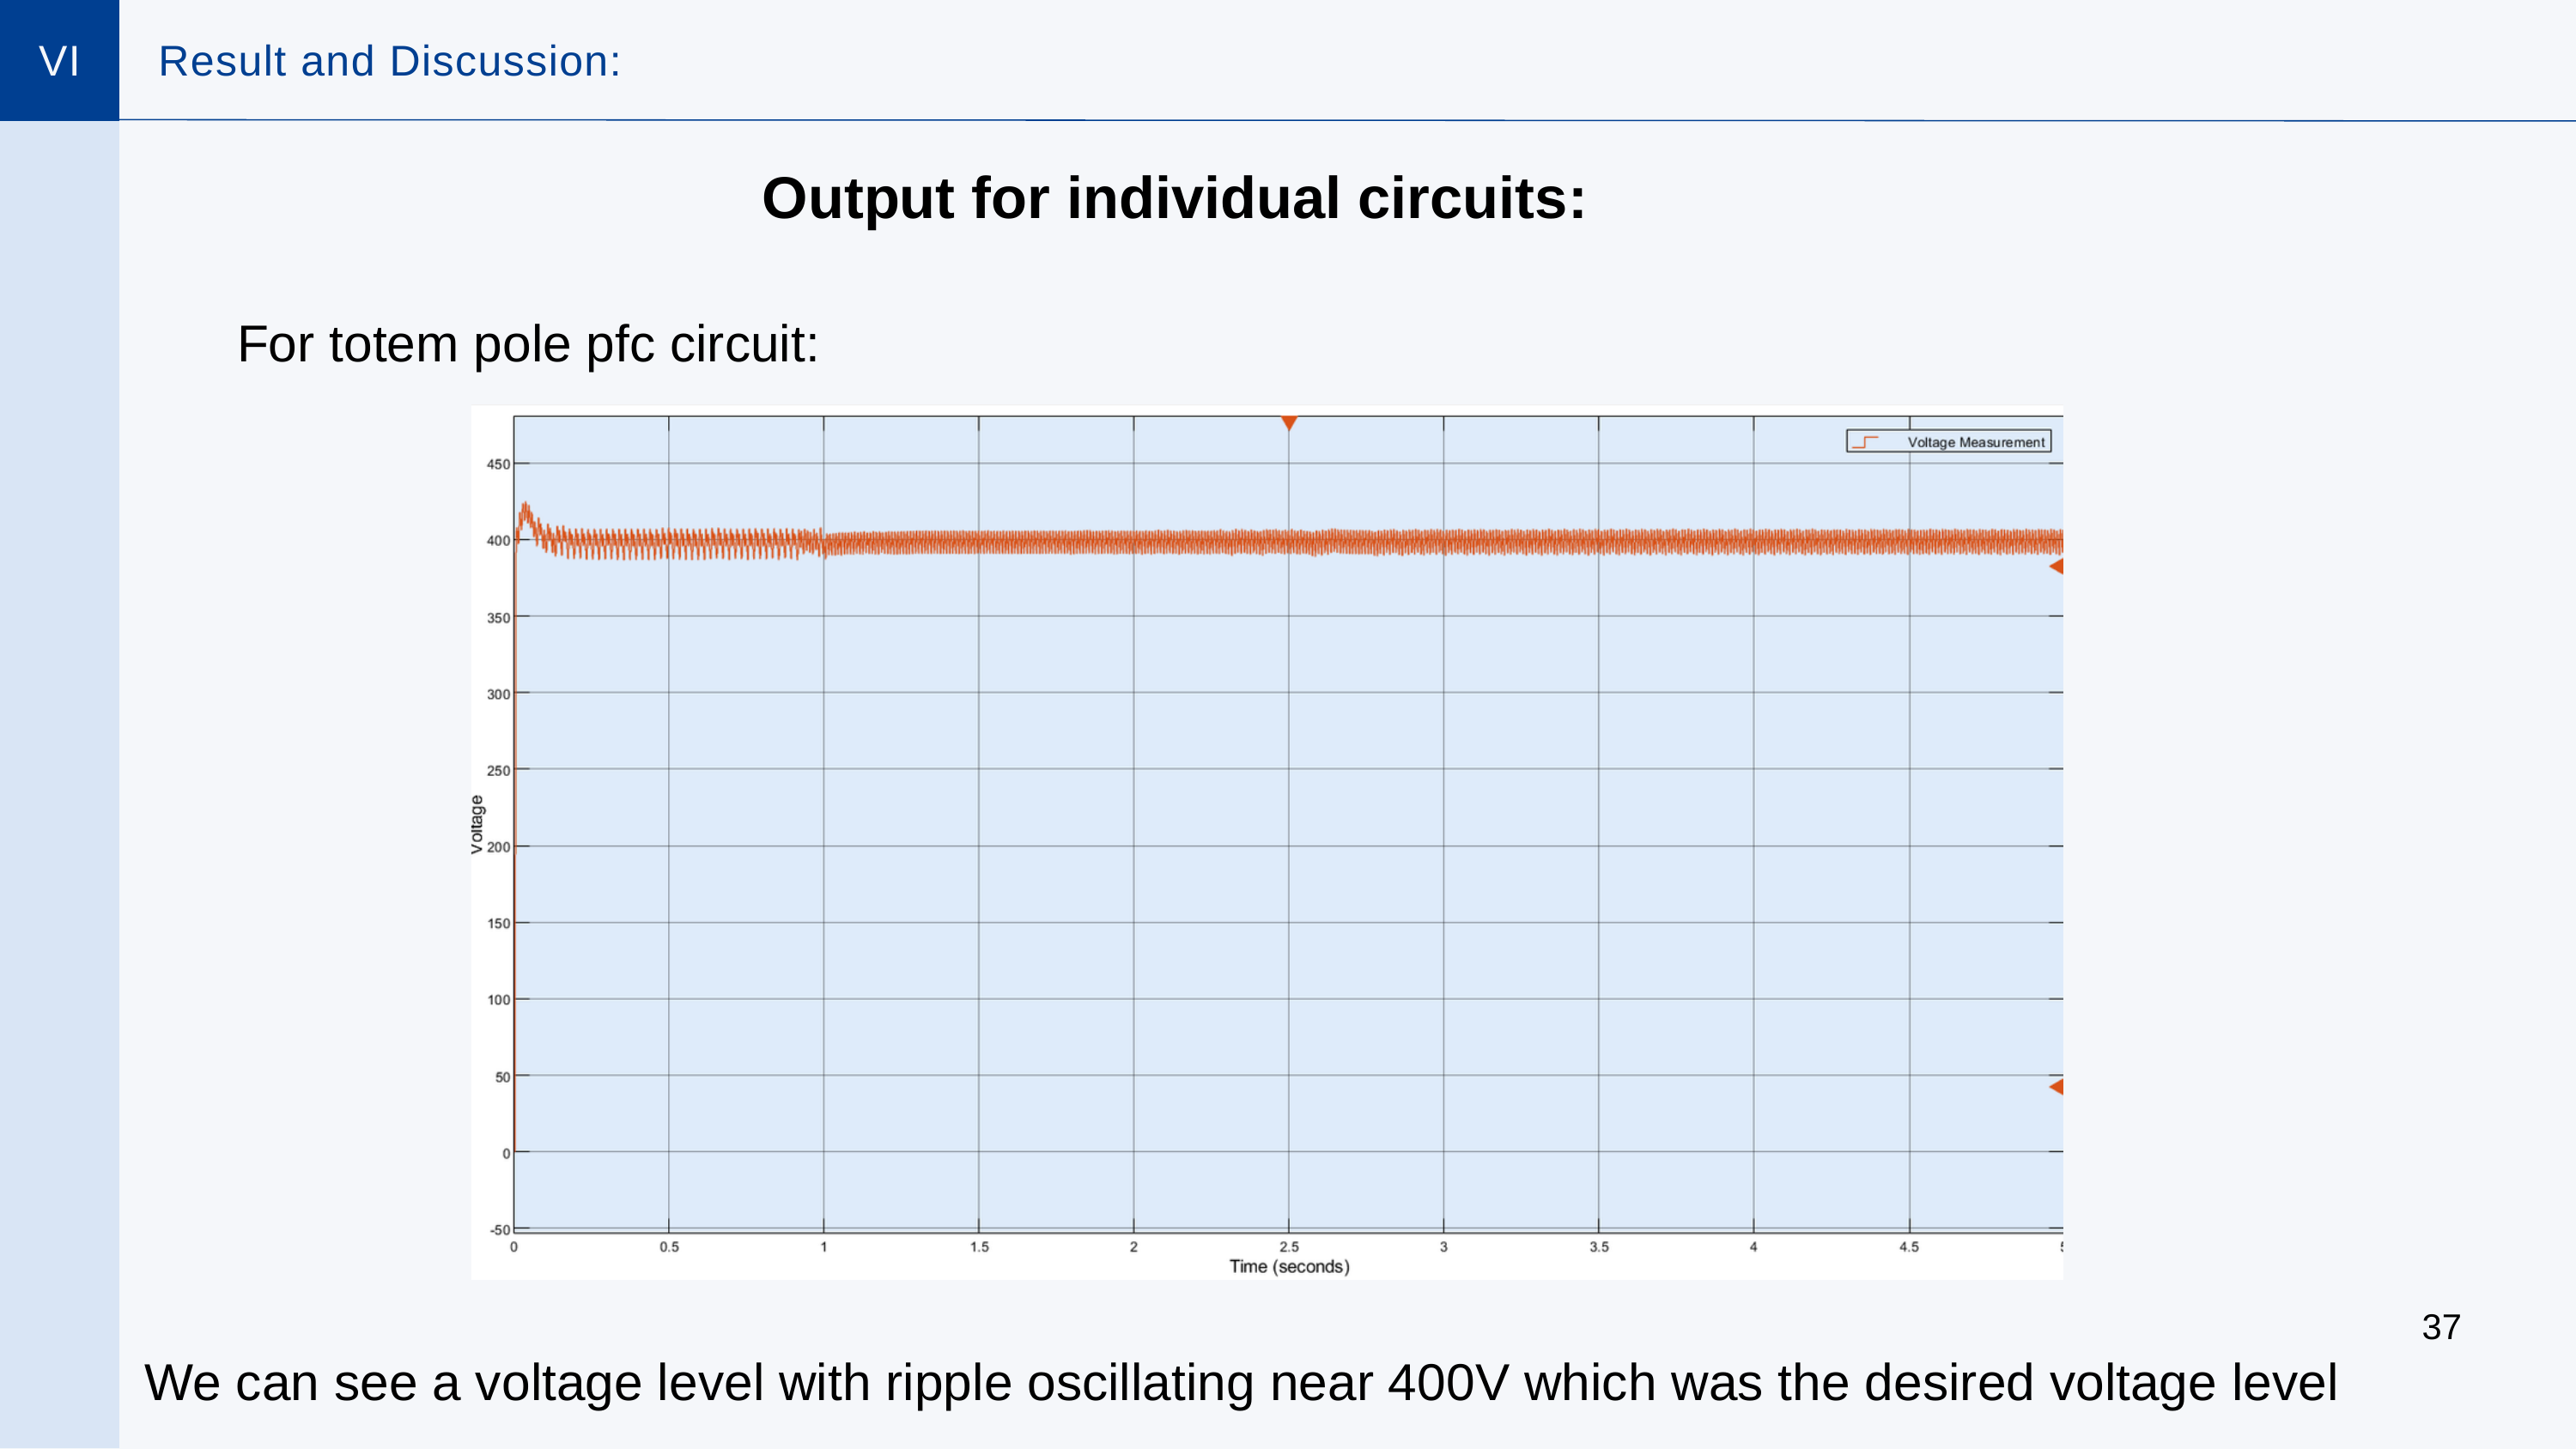

VI
Result and Discussion:

Output for individual circuits:
For totem pole pfc circuit:

37
We can see a voltage level with ripple oscillating near 400V which was the desired voltage level